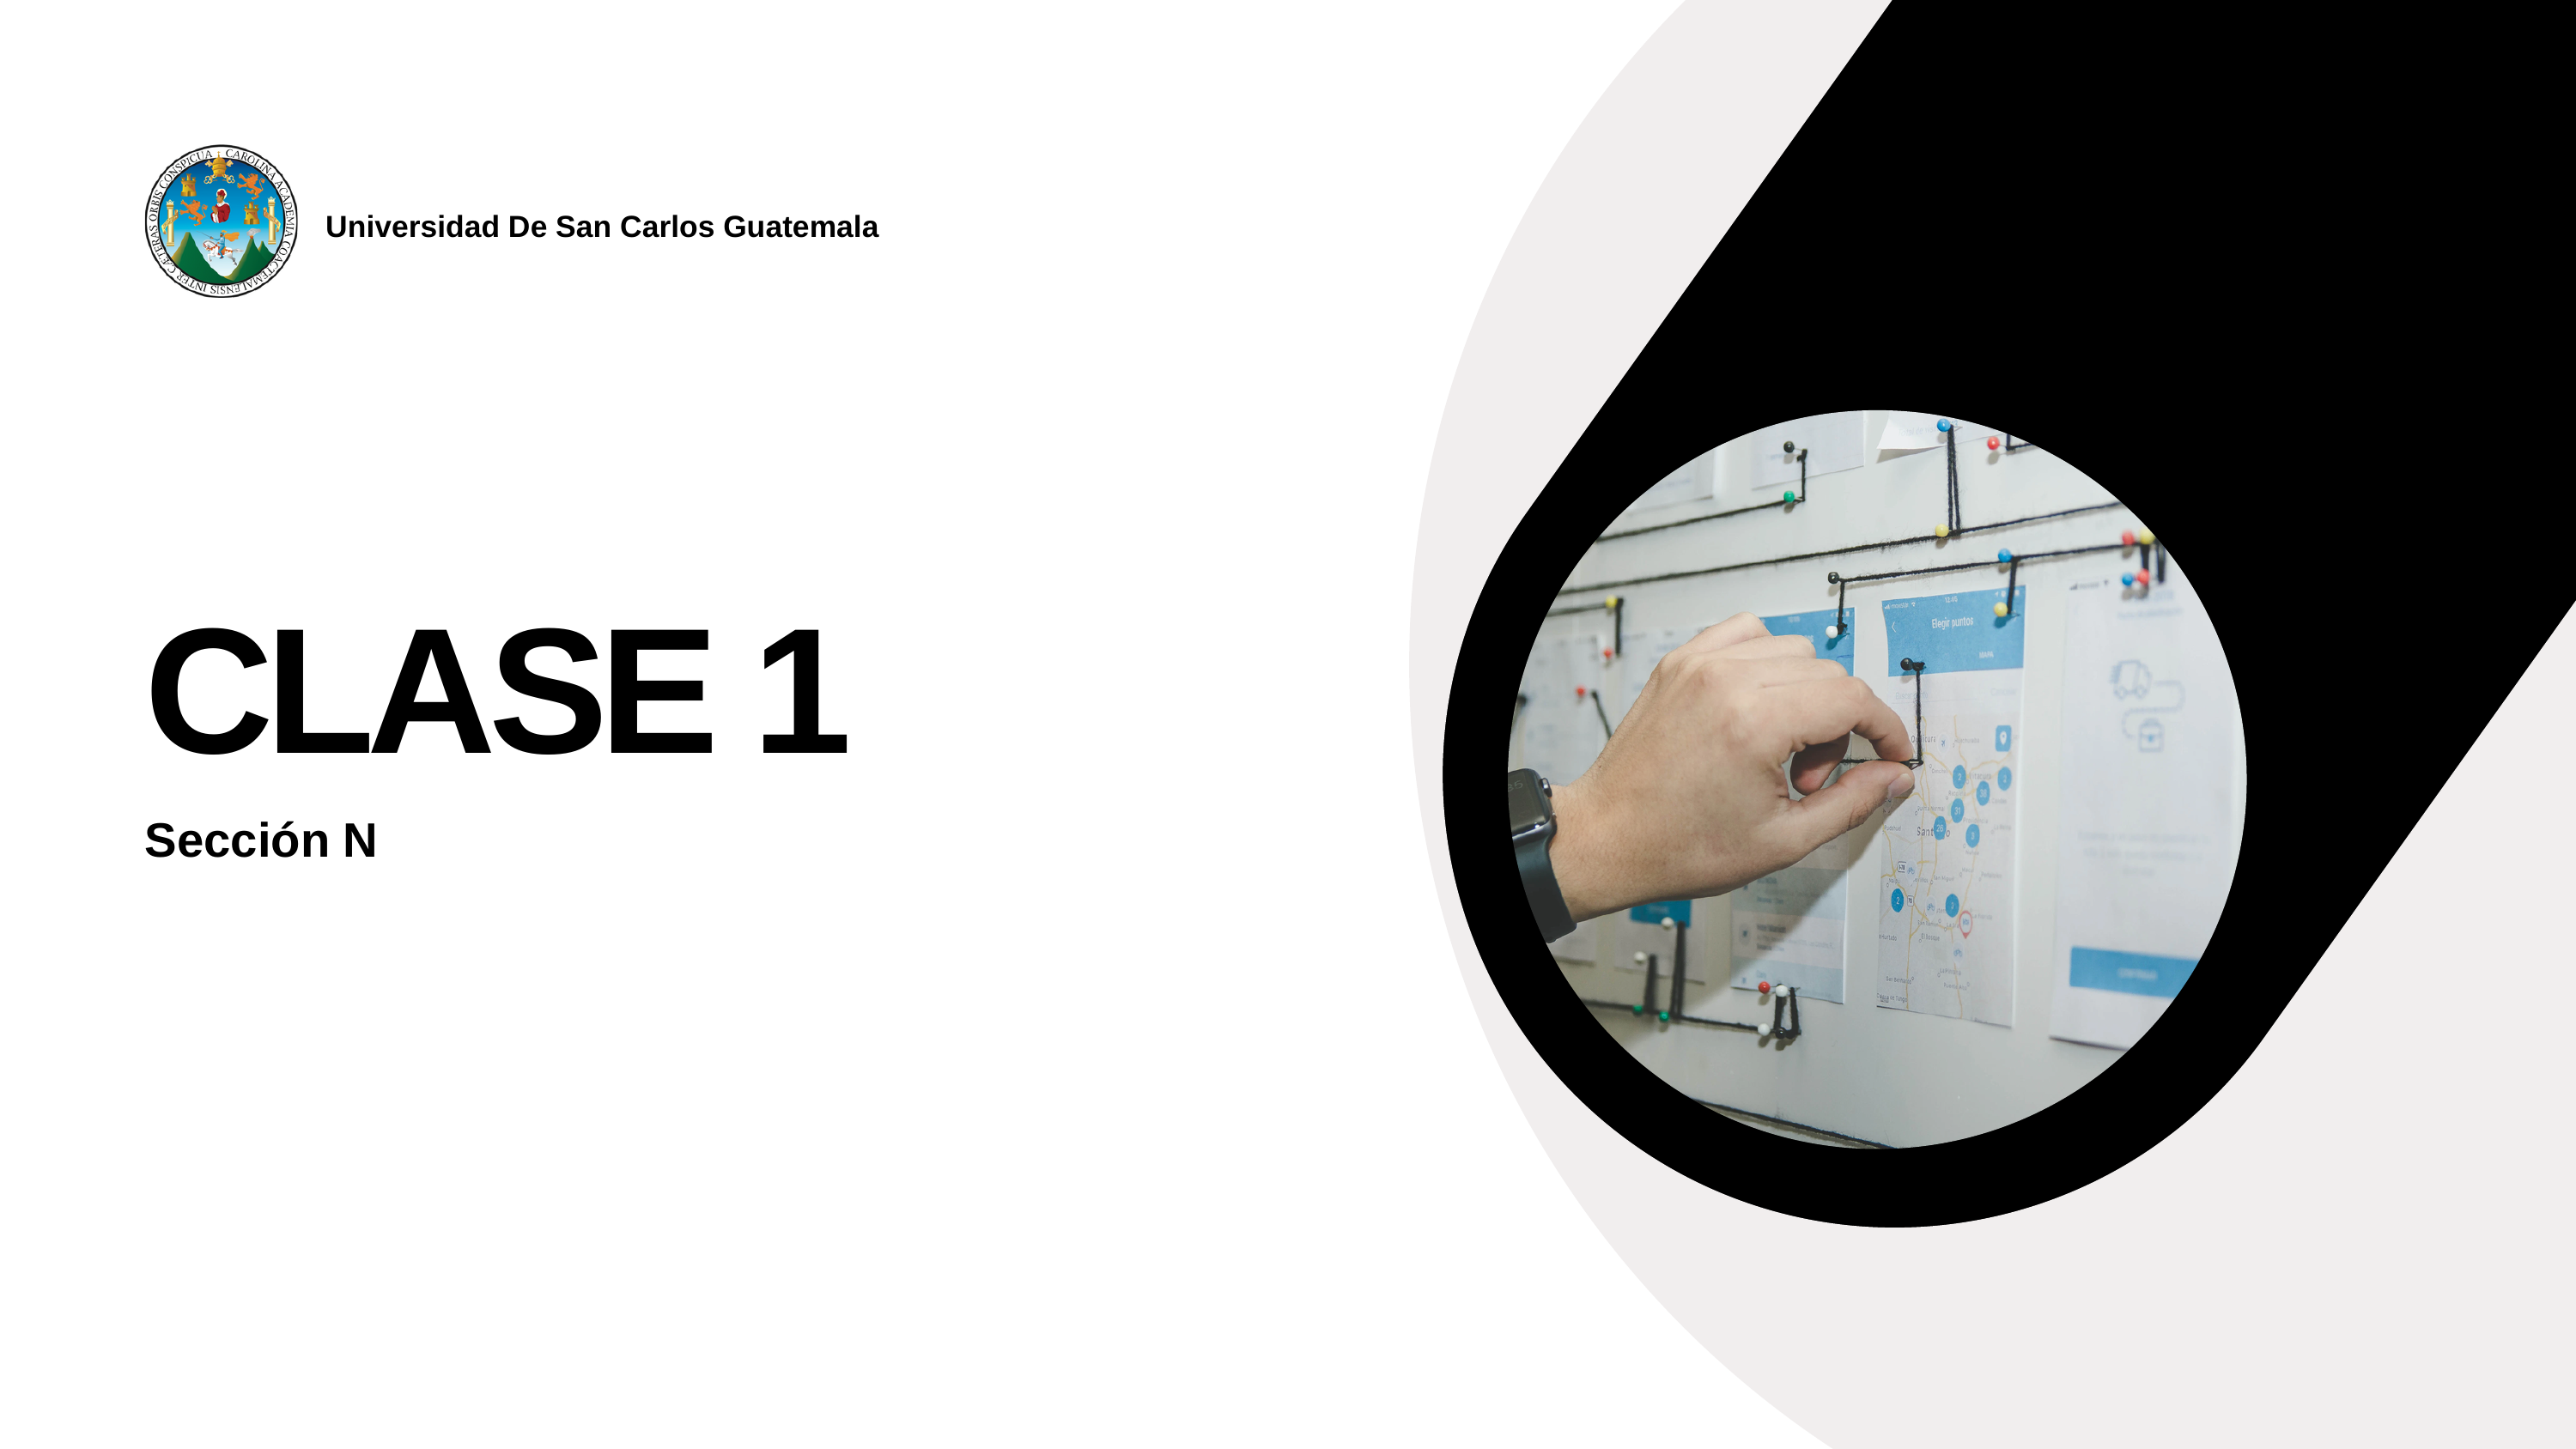

Universidad De San Carlos Guatemala

CLASE 1
Sección N